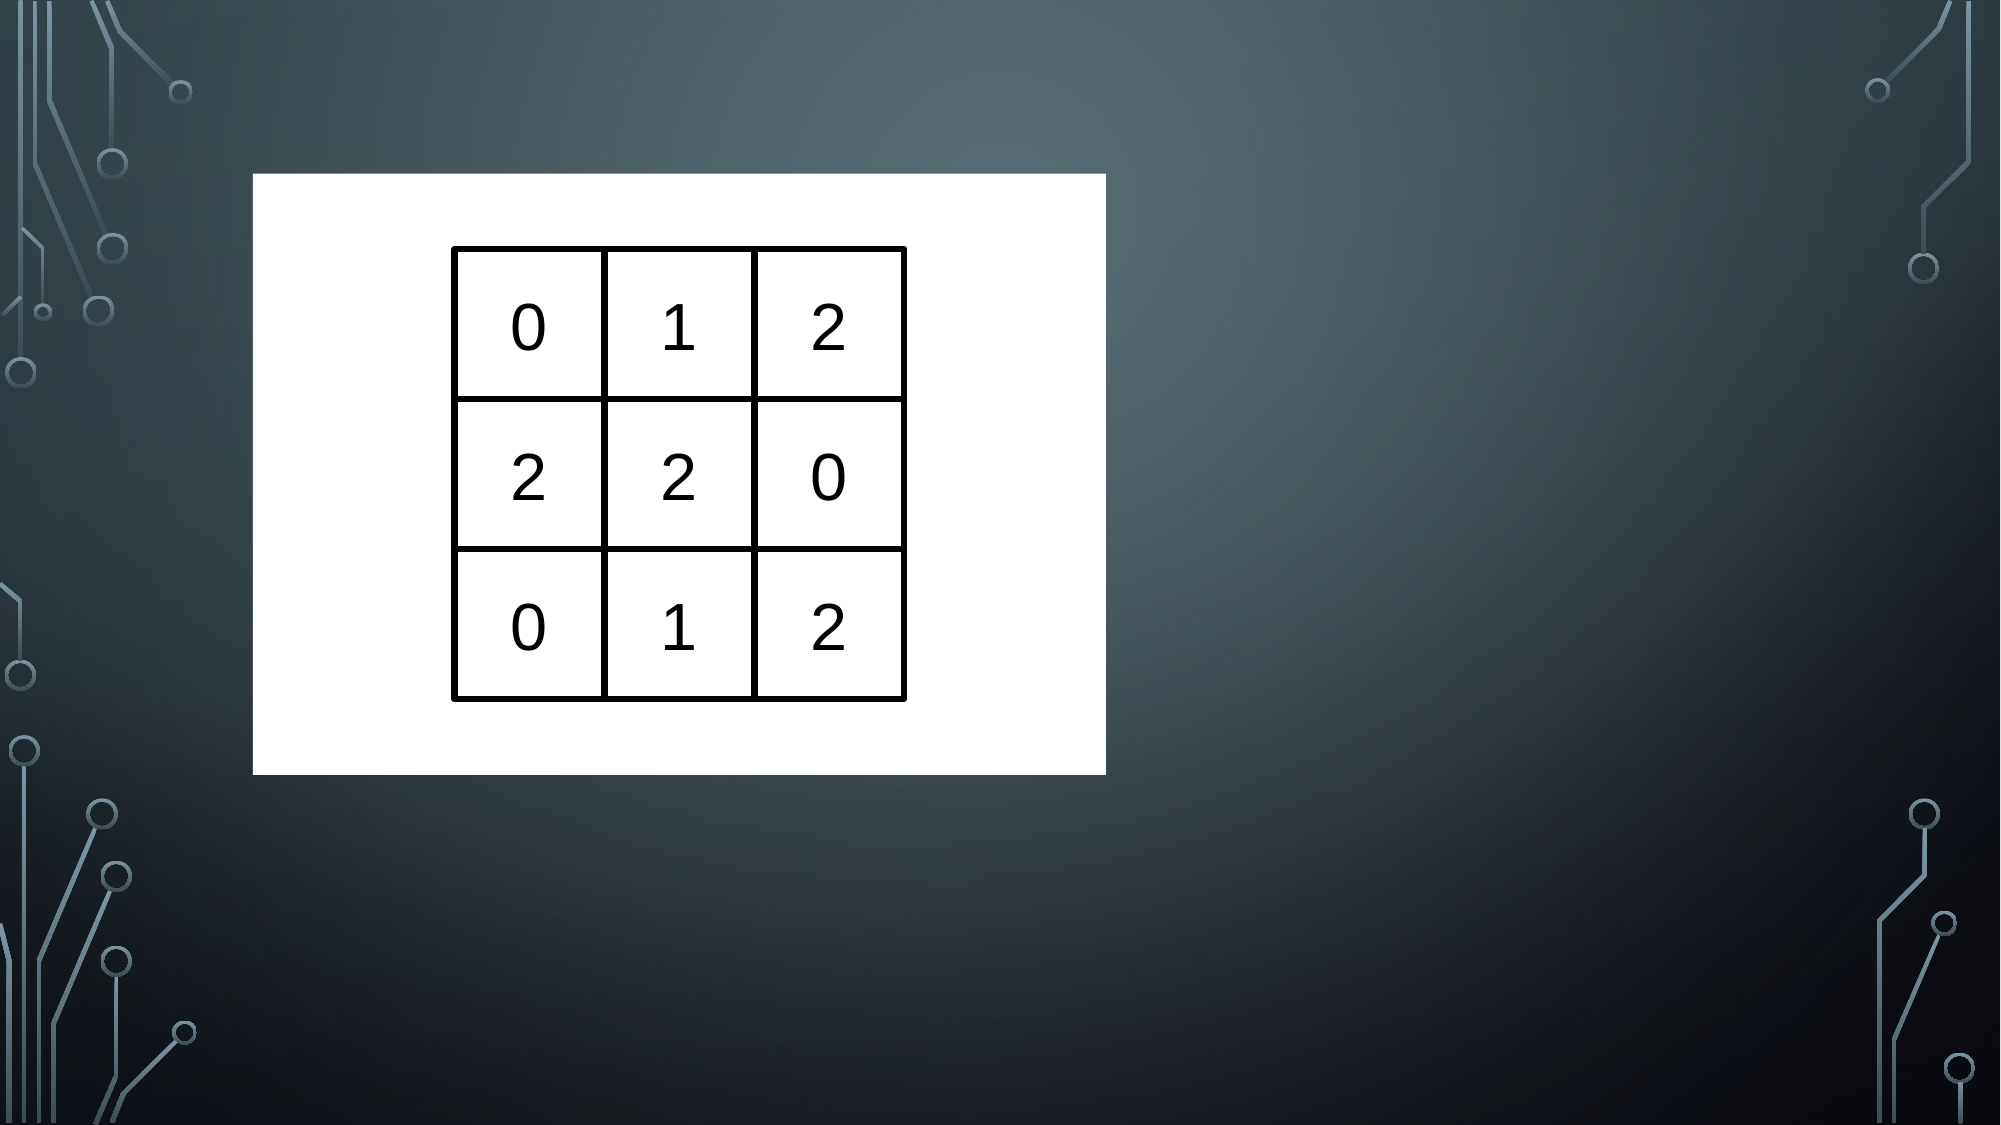

0
1
2
2
2
0
0
1
2